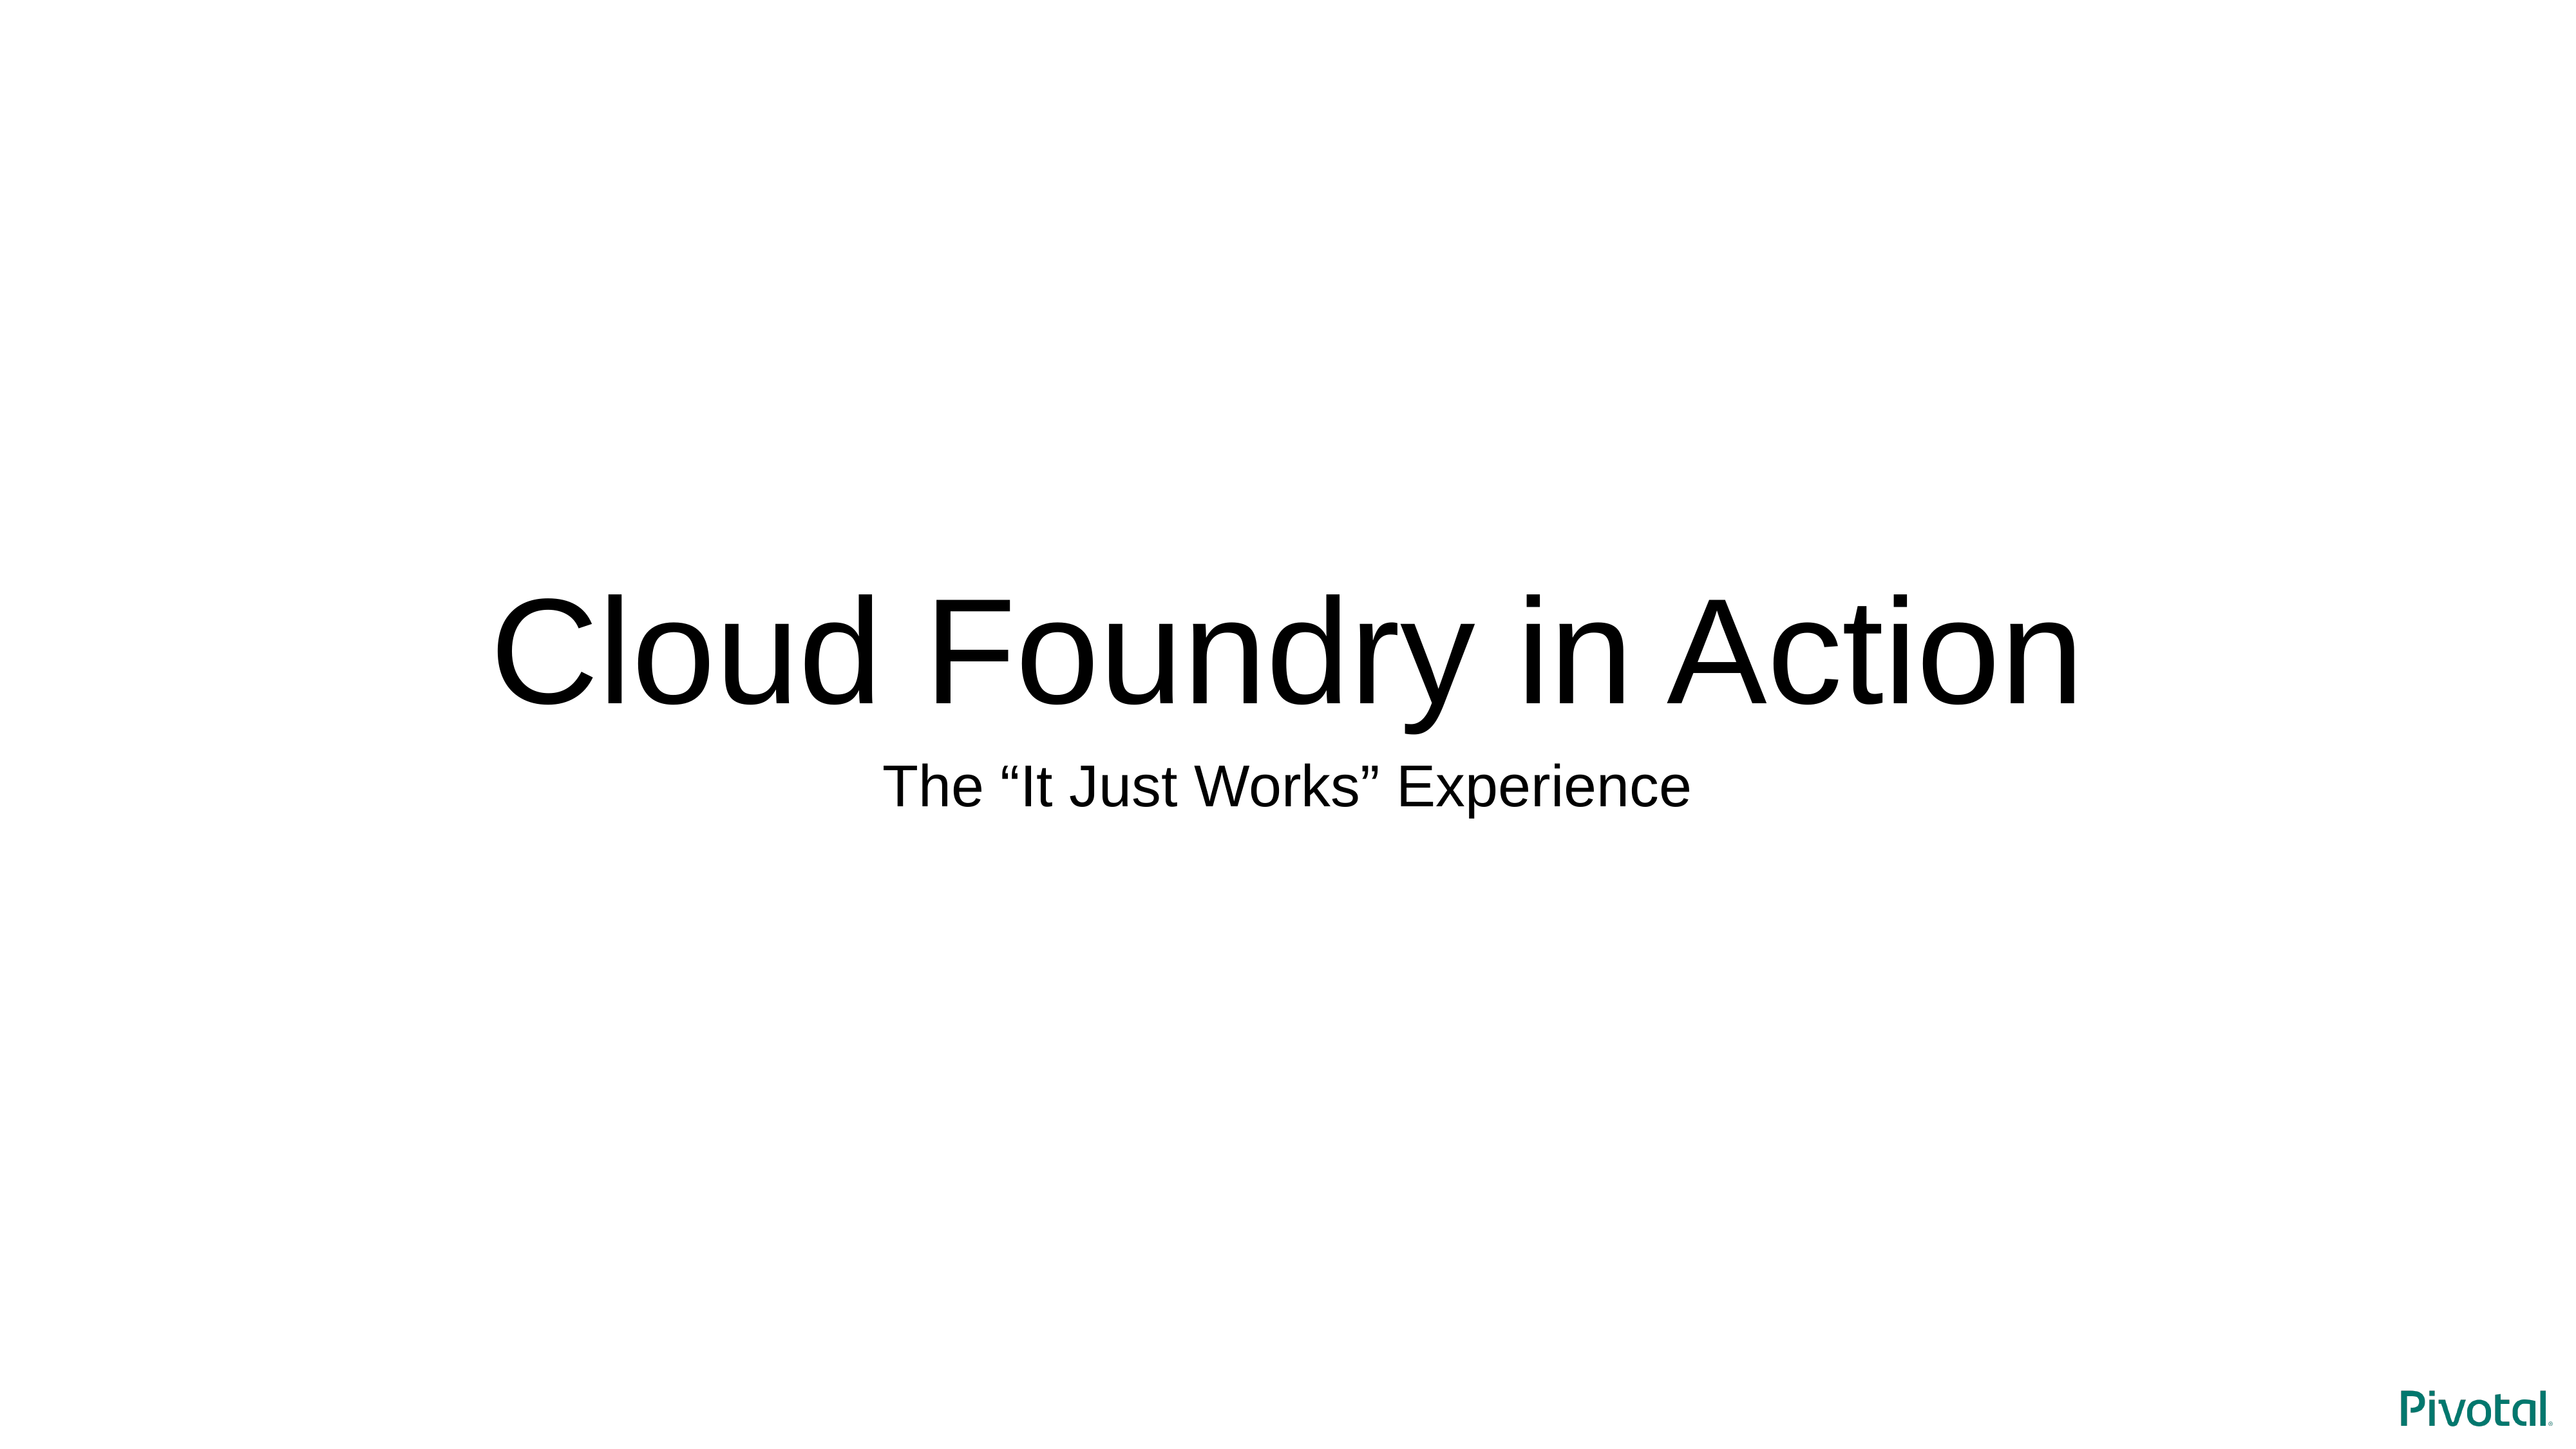

# Cloud Foundry in Action
The “It Just Works” Experience